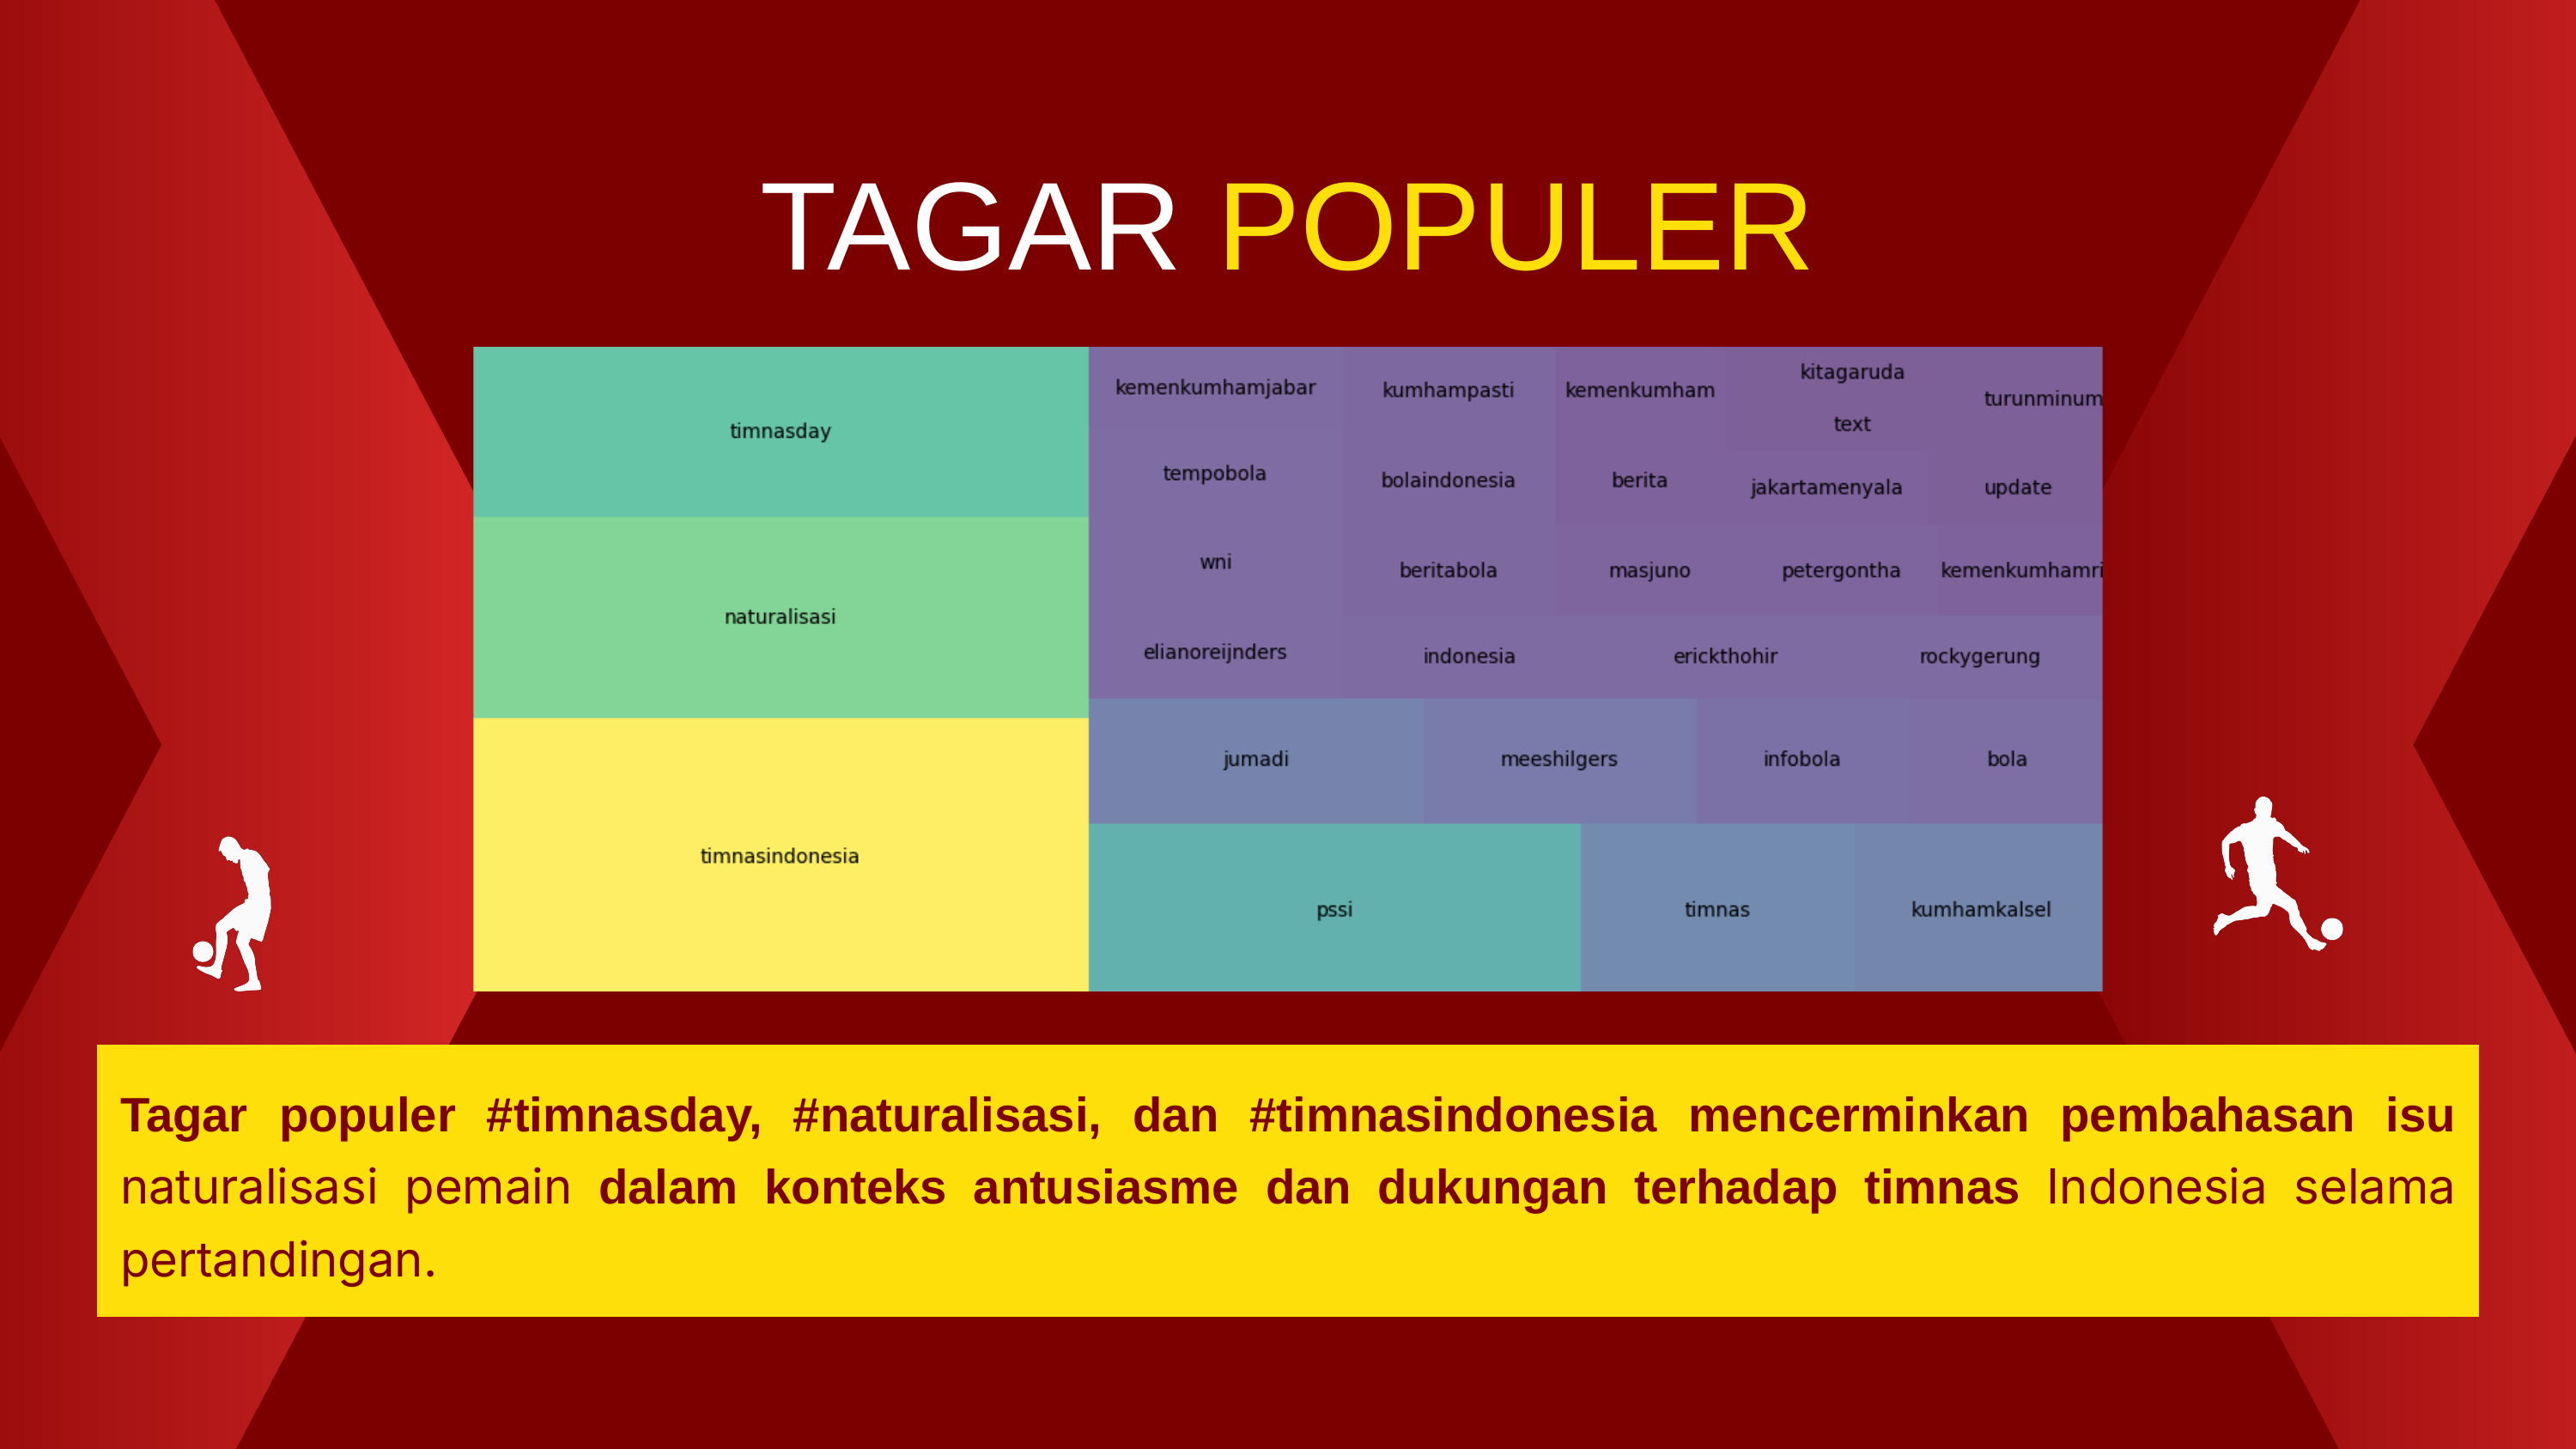

TAGAR POPULER

Tagar populer #timnasday, #naturalisasi, dan #timnasindonesia mencerminkan pembahasan isu naturalisasi pemain dalam konteks antusiasme dan dukungan terhadap timnas Indonesia selama pertandingan.